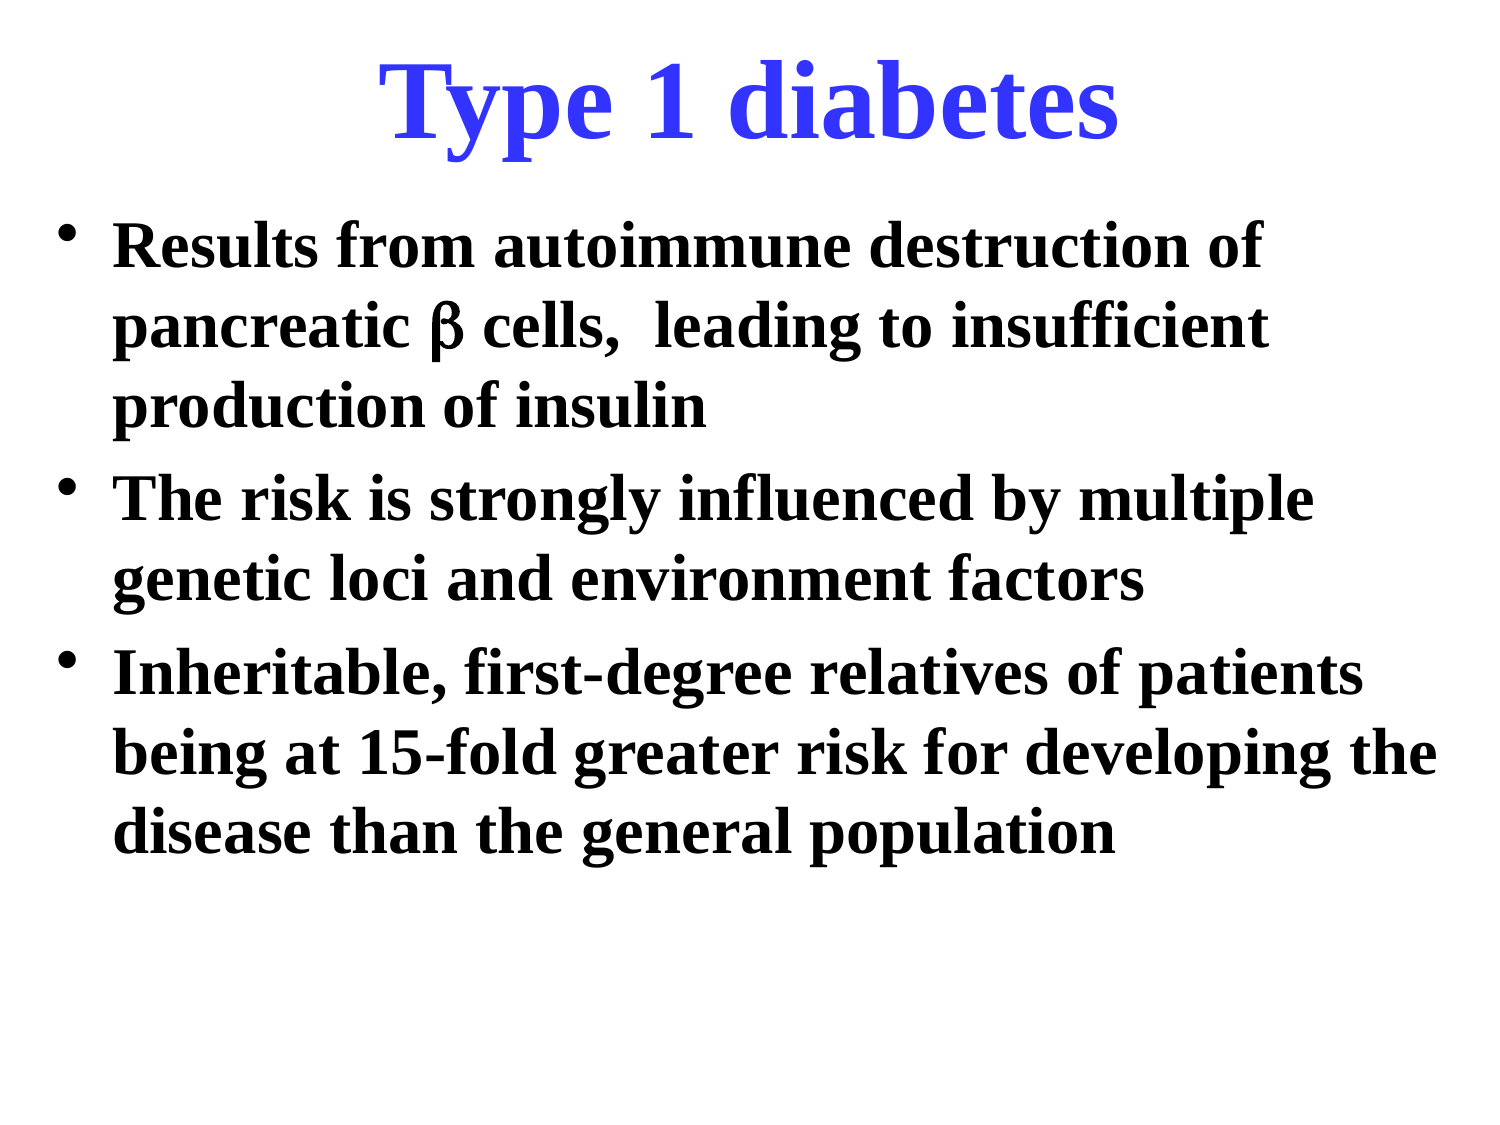

# Type 1 diabetes

Results from autoimmune destruction of  pancreatic β cells,  leading to insufficient  production of insulin
The risk is strongly influenced by multiple genetic loci and environment factors
Inheritable, first-degree relatives of patients being at 15-fold greater risk for developing the disease than the general population